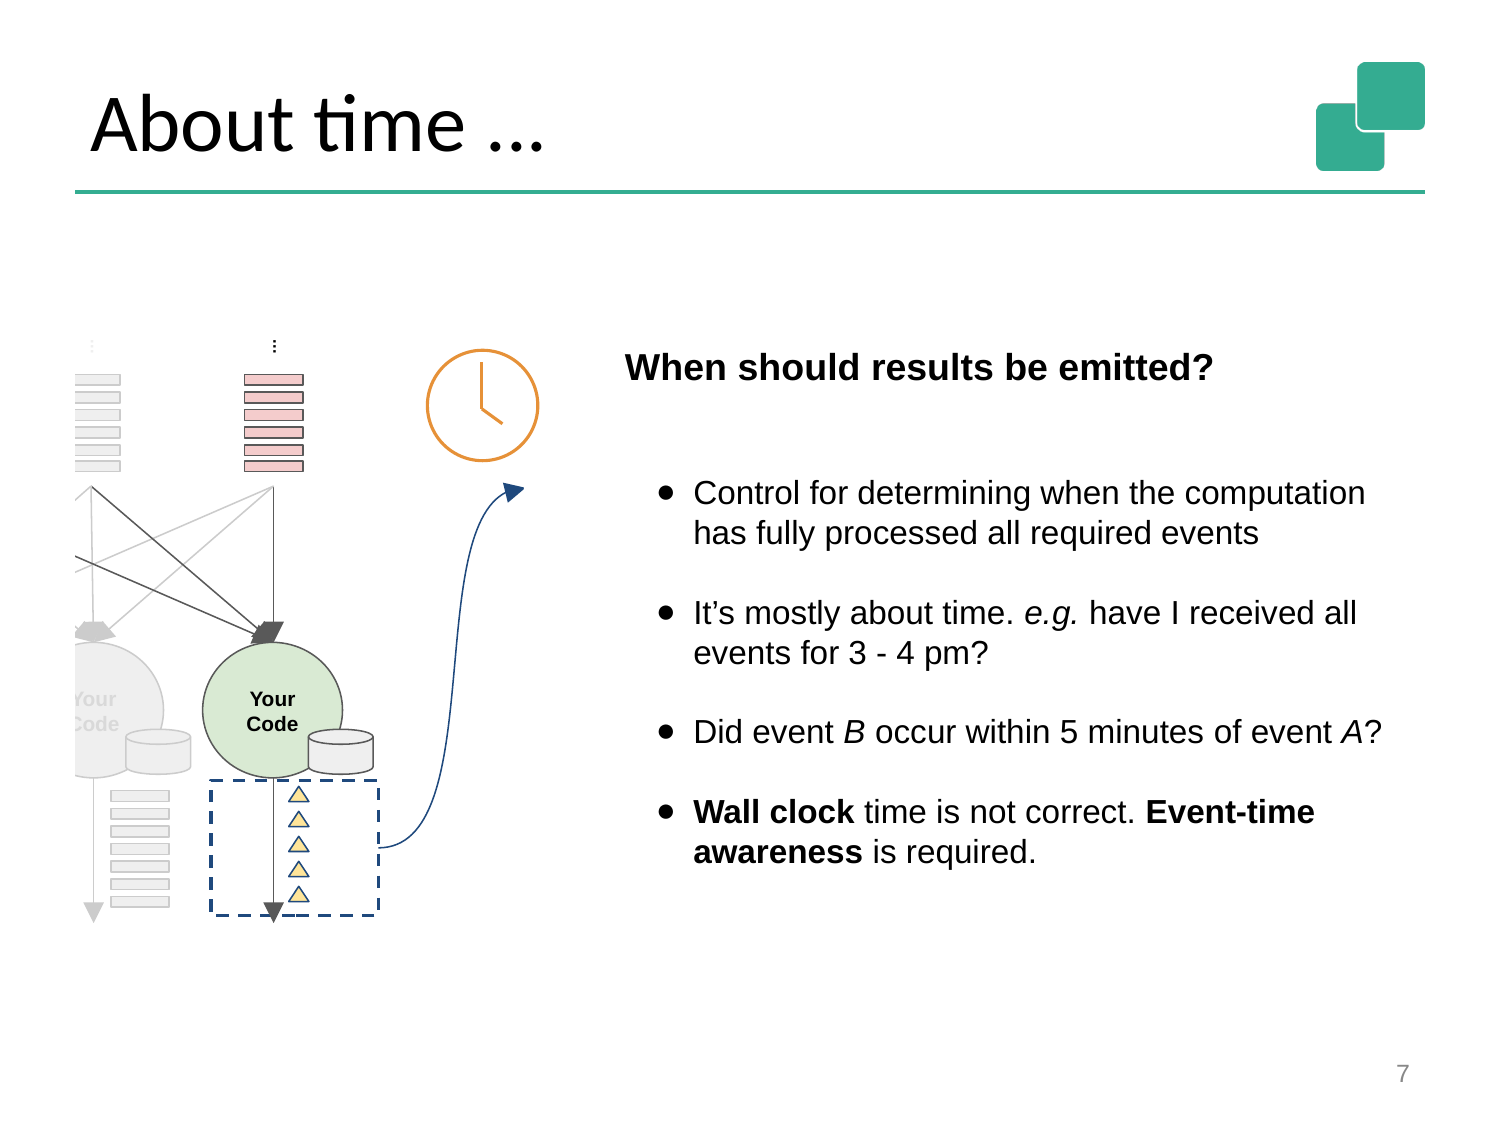

# About time ...
...
...
When should results be emitted?
...

Control for determining when the computation has fully processed all required events

It’s mostly about time. e.g. have I received all events for 3 - 4 pm?

Did event B occur within 5 minutes of event A?

Wall clock time is not correct. Event-time awareness is required.
Your
Code
Your
Code
Your
Code

7